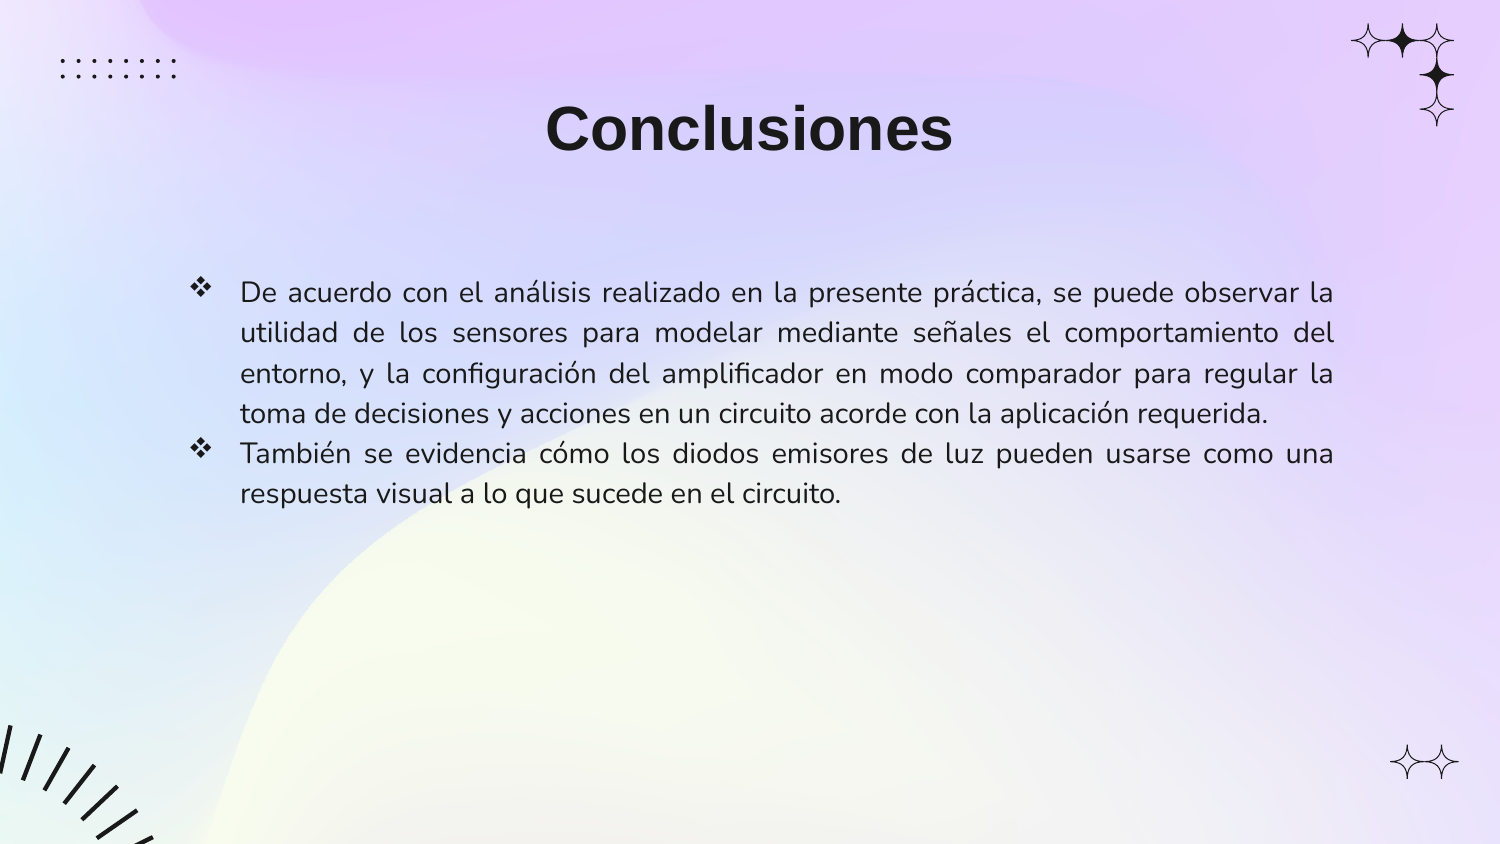

# Conclusiones
De acuerdo con el análisis realizado en la presente práctica, se puede observar la utilidad de los sensores para modelar mediante señales el comportamiento del entorno, y la configuración del amplificador en modo comparador para regular la toma de decisiones y acciones en un circuito acorde con la aplicación requerida.
También se evidencia cómo los diodos emisores de luz pueden usarse como una respuesta visual a lo que sucede en el circuito.